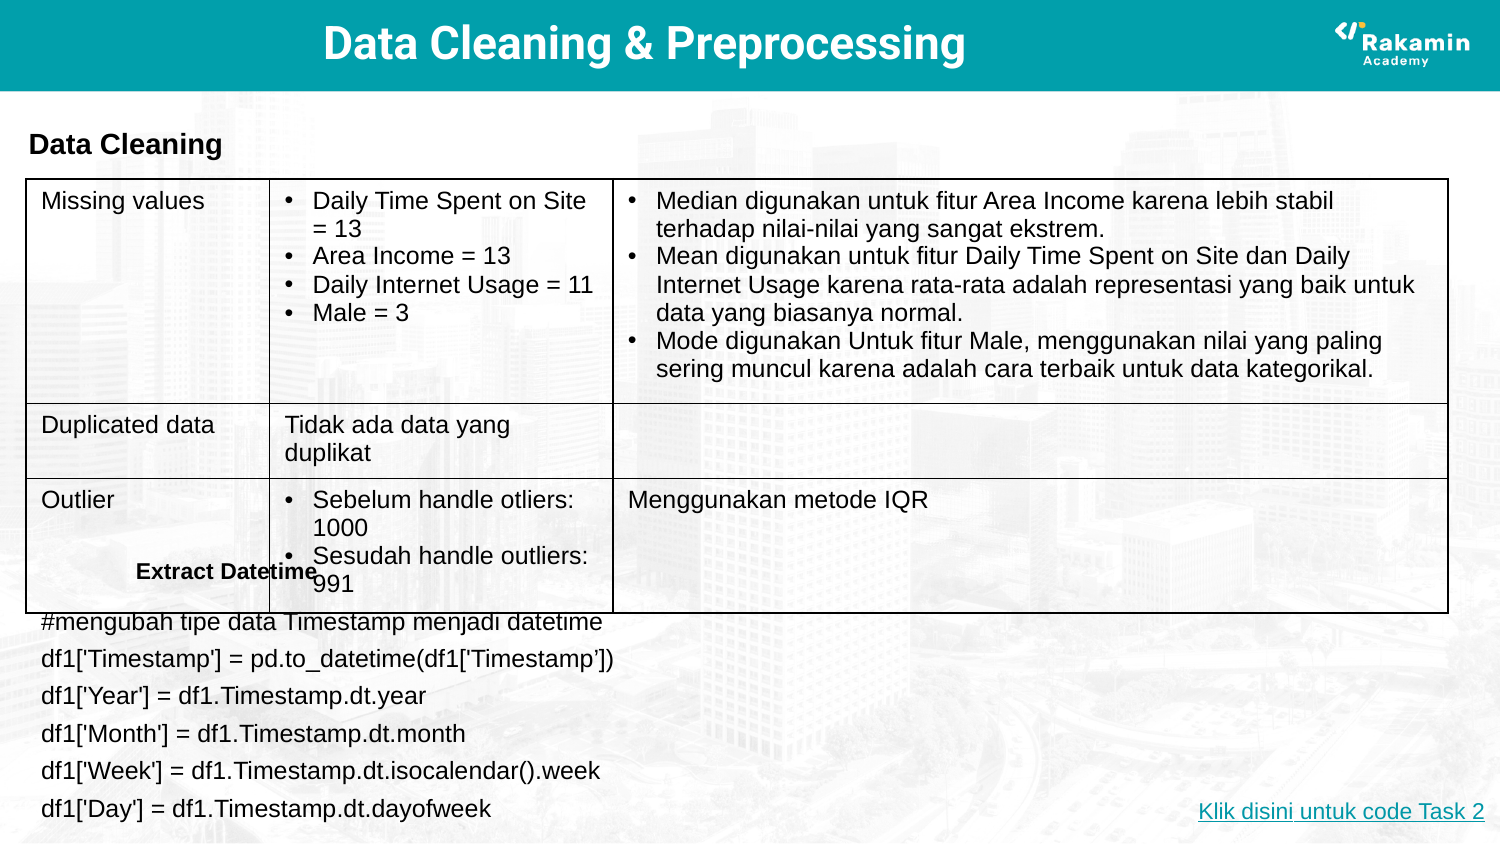

# Data Cleaning & Preprocessing
Data Cleaning
| Missing values | Daily Time Spent on Site = 13 Area Income = 13 Daily Internet Usage = 11 Male = 3 | Median digunakan untuk fitur Area Income karena lebih stabil terhadap nilai-nilai yang sangat ekstrem. Mean digunakan untuk fitur Daily Time Spent on Site dan Daily Internet Usage karena rata-rata adalah representasi yang baik untuk data yang biasanya normal. Mode digunakan Untuk fitur Male, menggunakan nilai yang paling sering muncul karena adalah cara terbaik untuk data kategorikal. |
| --- | --- | --- |
| Duplicated data | Tidak ada data yang duplikat |  |
| Outlier | Sebelum handle otliers: 1000 Sesudah handle outliers: 991 | Menggunakan metode IQR |
Extract Datetime
#mengubah tipe data Timestamp menjadi datetime
df1['Timestamp'] = pd.to_datetime(df1['Timestamp’])
df1['Year'] = df1.Timestamp.dt.year
df1['Month'] = df1.Timestamp.dt.month
df1['Week'] = df1.Timestamp.dt.isocalendar().week
df1['Day'] = df1.Timestamp.dt.dayofweek
Klik disini untuk code Task 2